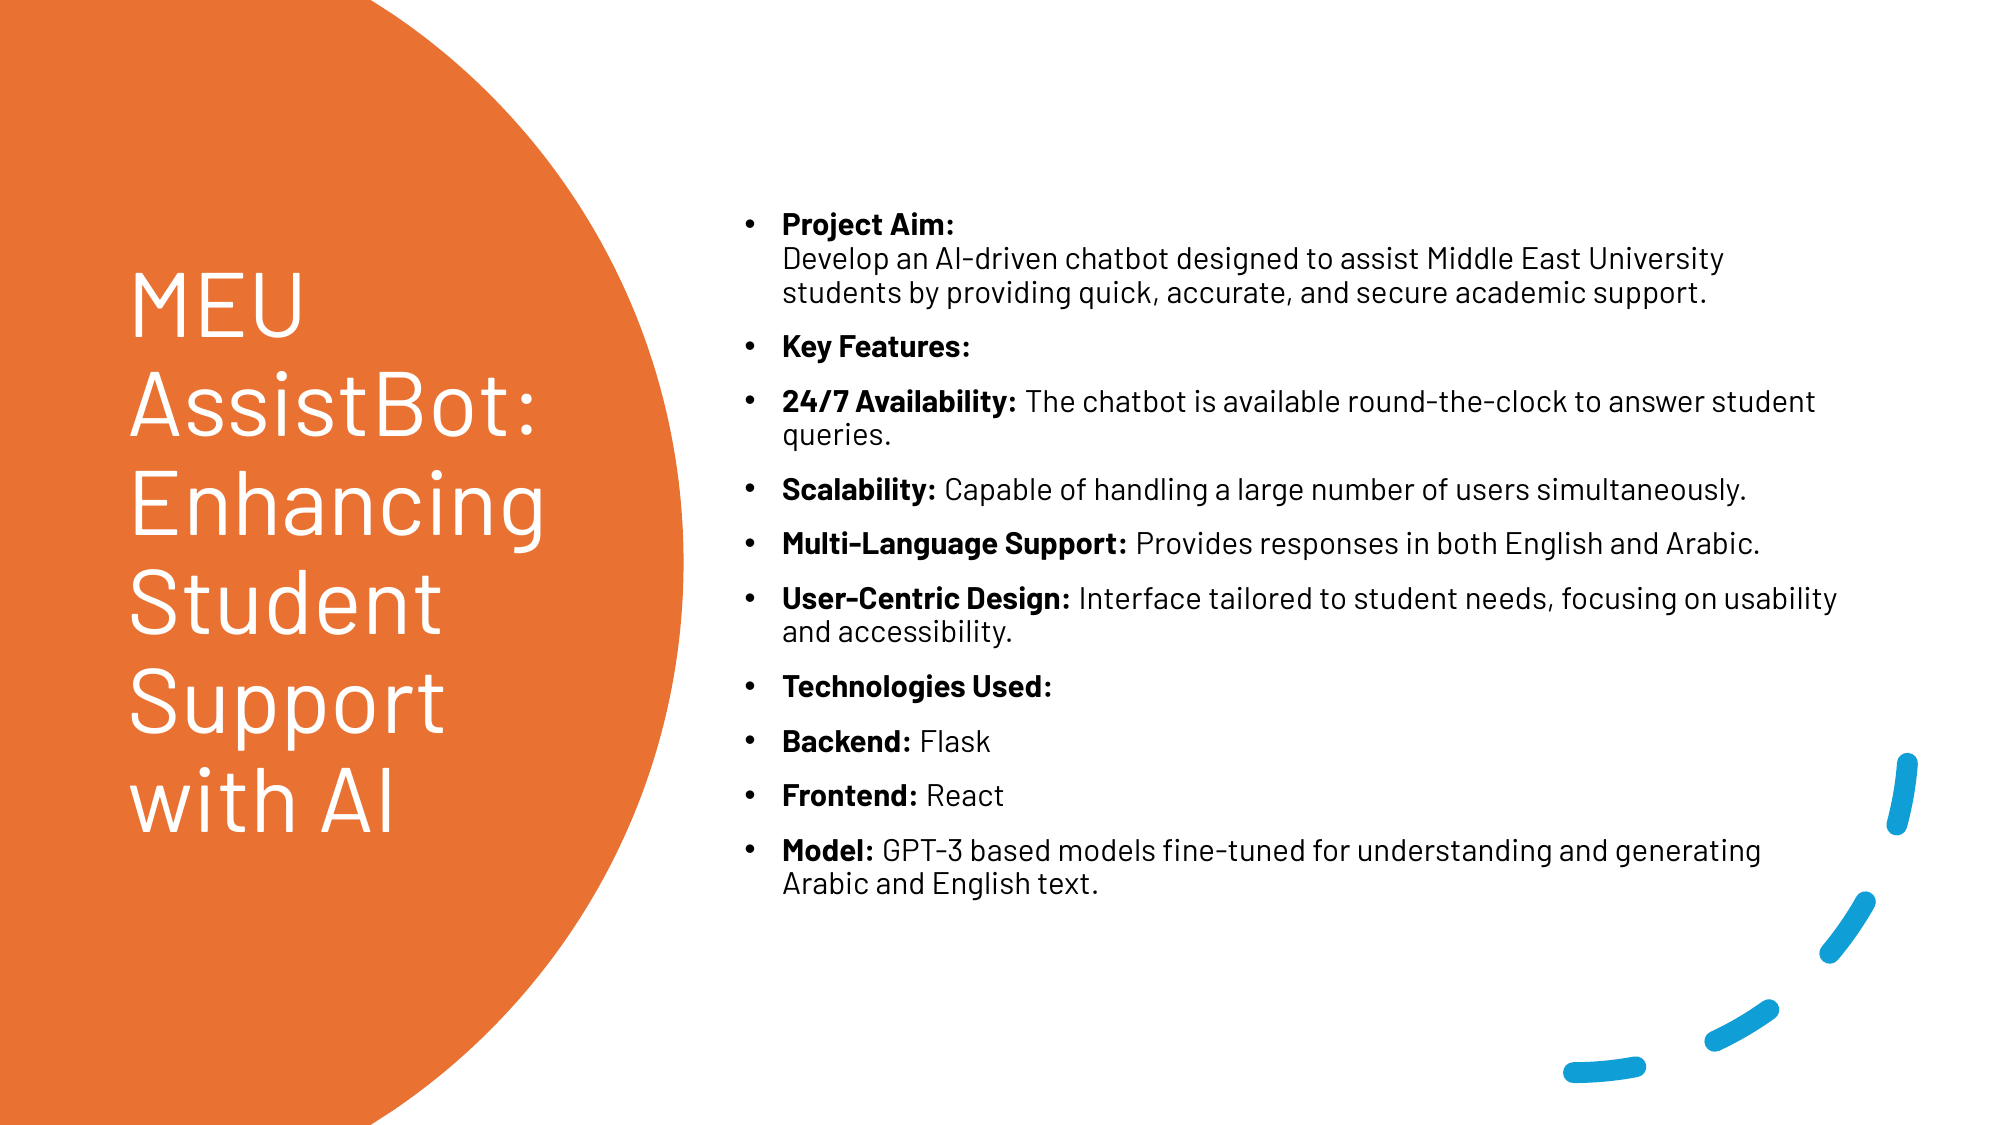

Project Aim:
Develop an AI-driven chatbot designed to assist Middle East University students by providing quick, accurate, and secure academic support.
Key Features:
24/7 Availability: The chatbot is available round-the-clock to answer student queries.
Scalability: Capable of handling a large number of users simultaneously.
Multi-Language Support: Provides responses in both English and Arabic.
User-Centric Design: Interface tailored to student needs, focusing on usability and accessibility.
Technologies Used:
Backend: Flask
Frontend: React
Model: GPT-3 based models fine-tuned for understanding and generating Arabic and English text.
# MEU AssistBot: Enhancing Student Support with AI